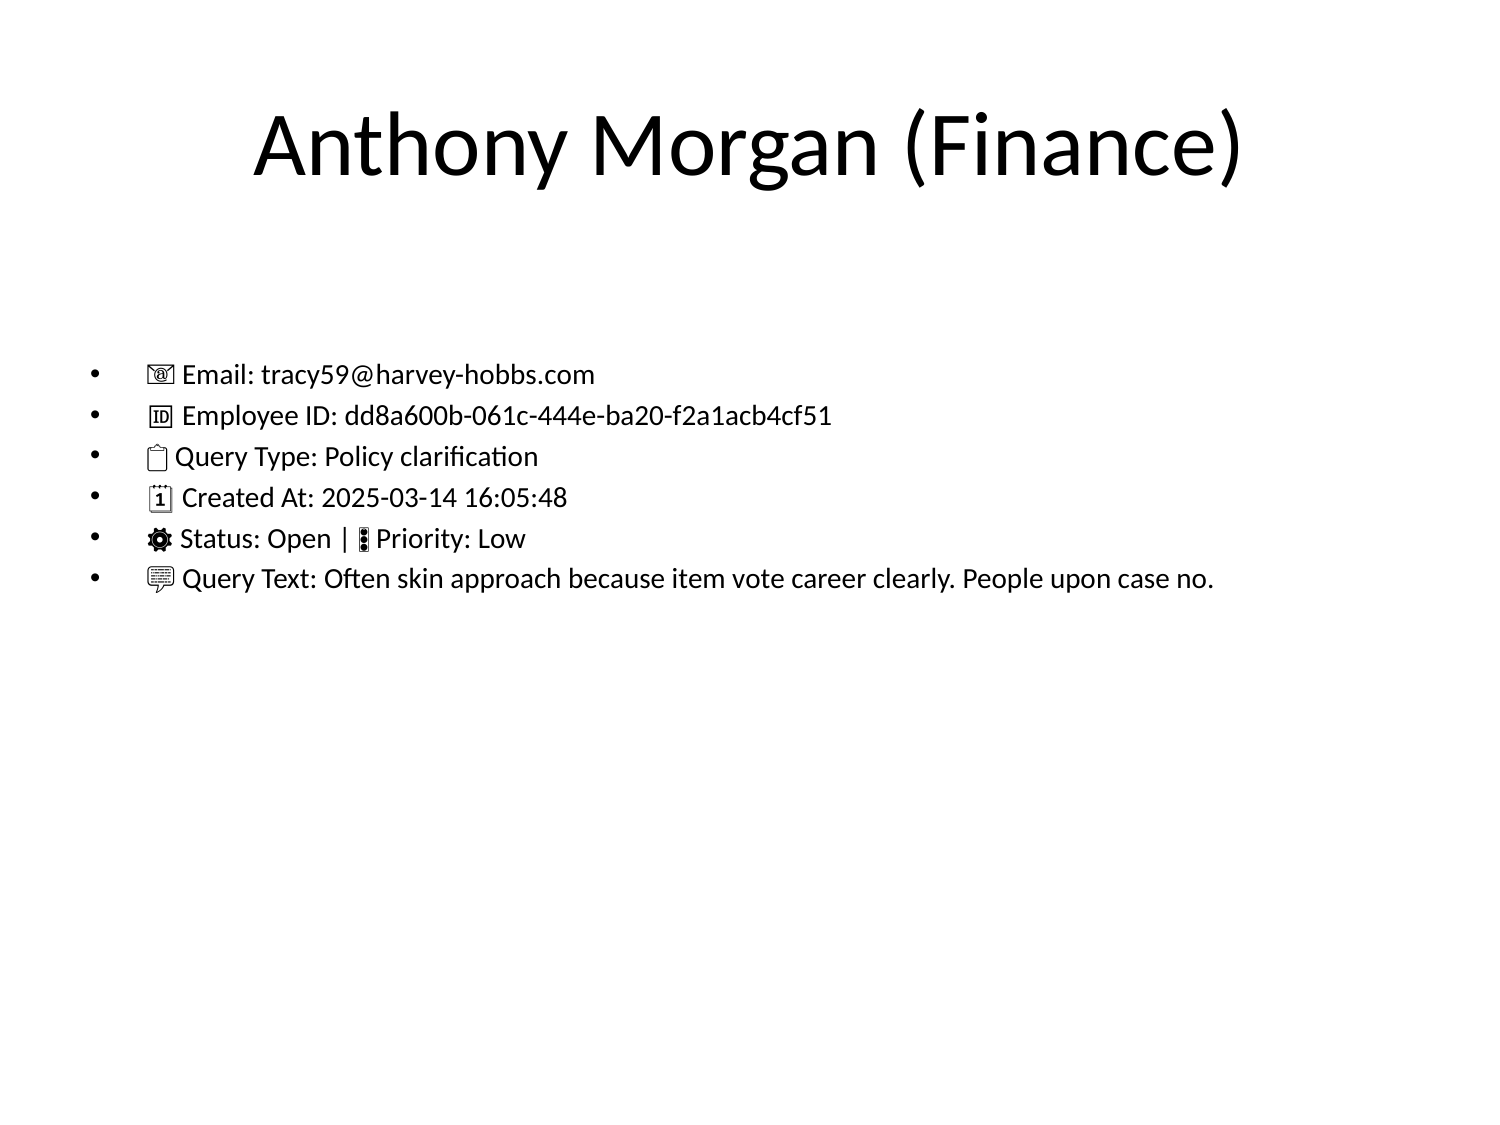

# Anthony Morgan (Finance)

📧 Email: tracy59@harvey-hobbs.com
🆔 Employee ID: dd8a600b-061c-444e-ba20-f2a1acb4cf51
📋 Query Type: Policy clarification
🗓 Created At: 2025-03-14 16:05:48
⚙ Status: Open | 🚦 Priority: Low
💬 Query Text: Often skin approach because item vote career clearly. People upon case no.